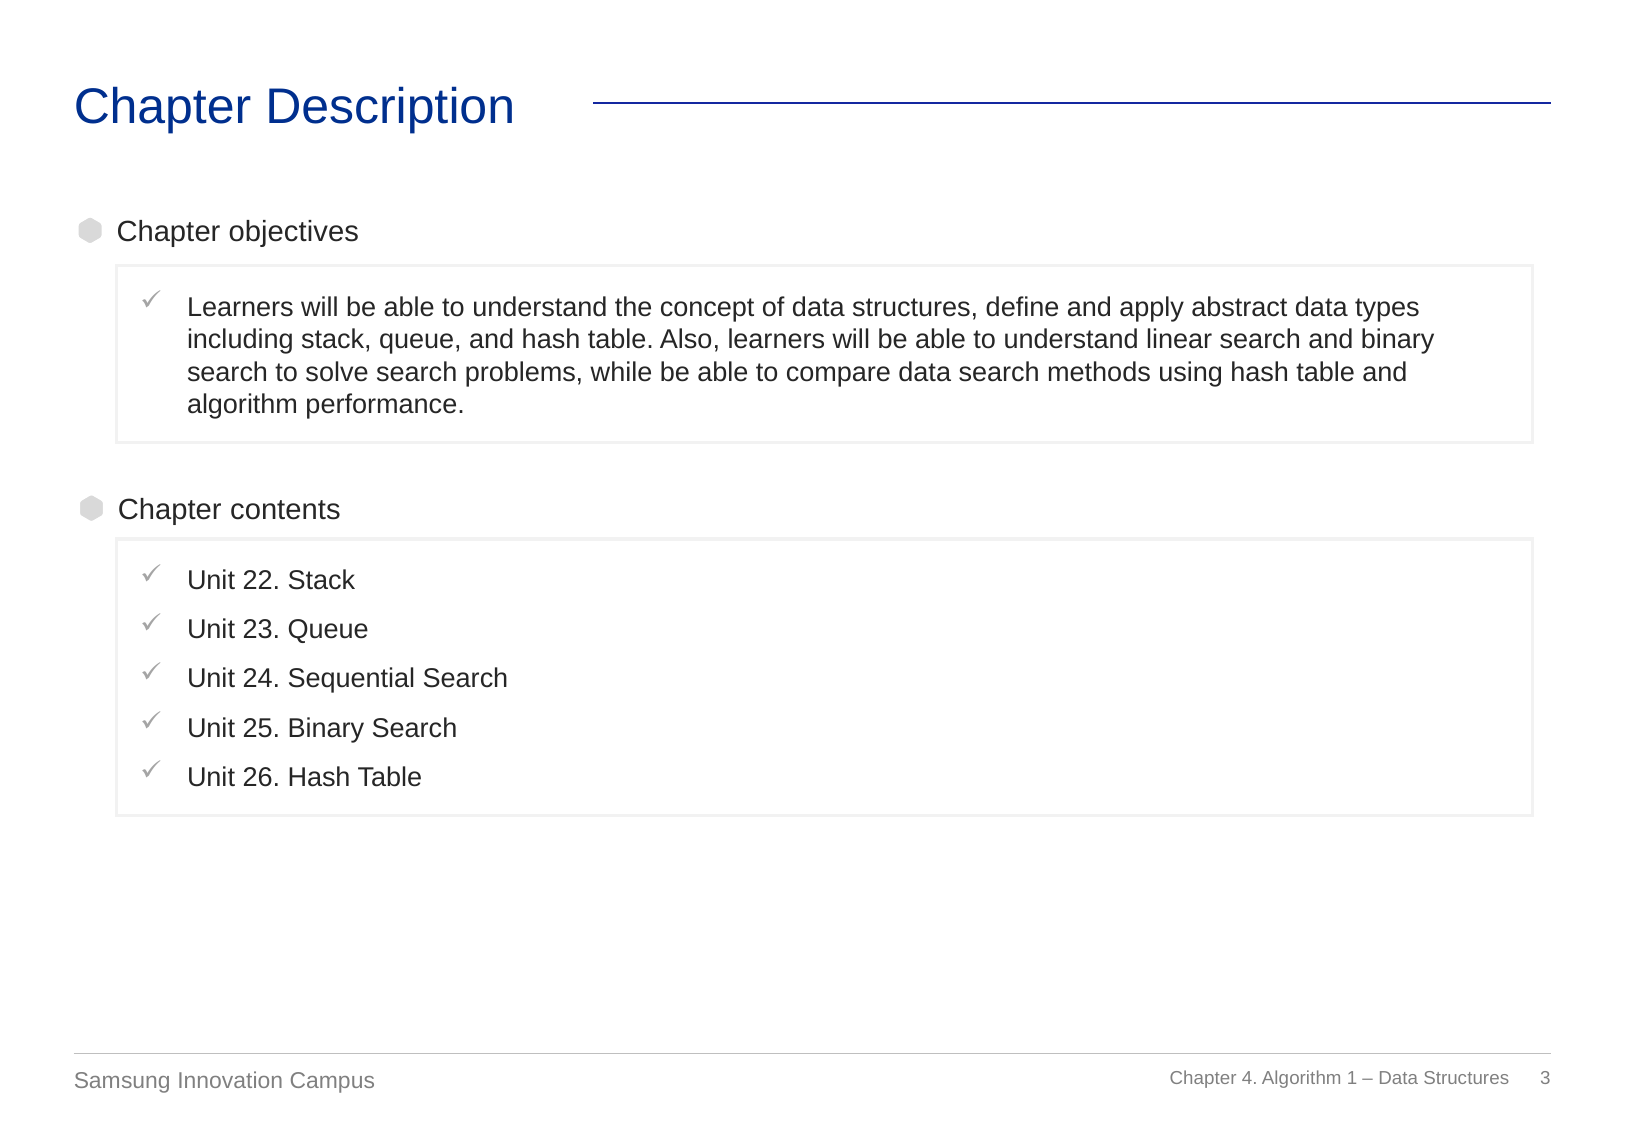

Chapter Description

Chapter objectives
Learners will be able to understand the concept of data structures, define and apply abstract data types including stack, queue, and hash table. Also, learners will be able to understand linear search and binary search to solve search problems, while be able to compare data search methods using hash table and algorithm performance.

Chapter contents
Unit 22. Stack
Unit 23. Queue
Unit 24. Sequential Search
Unit 25. Binary Search
Unit 26. Hash Table